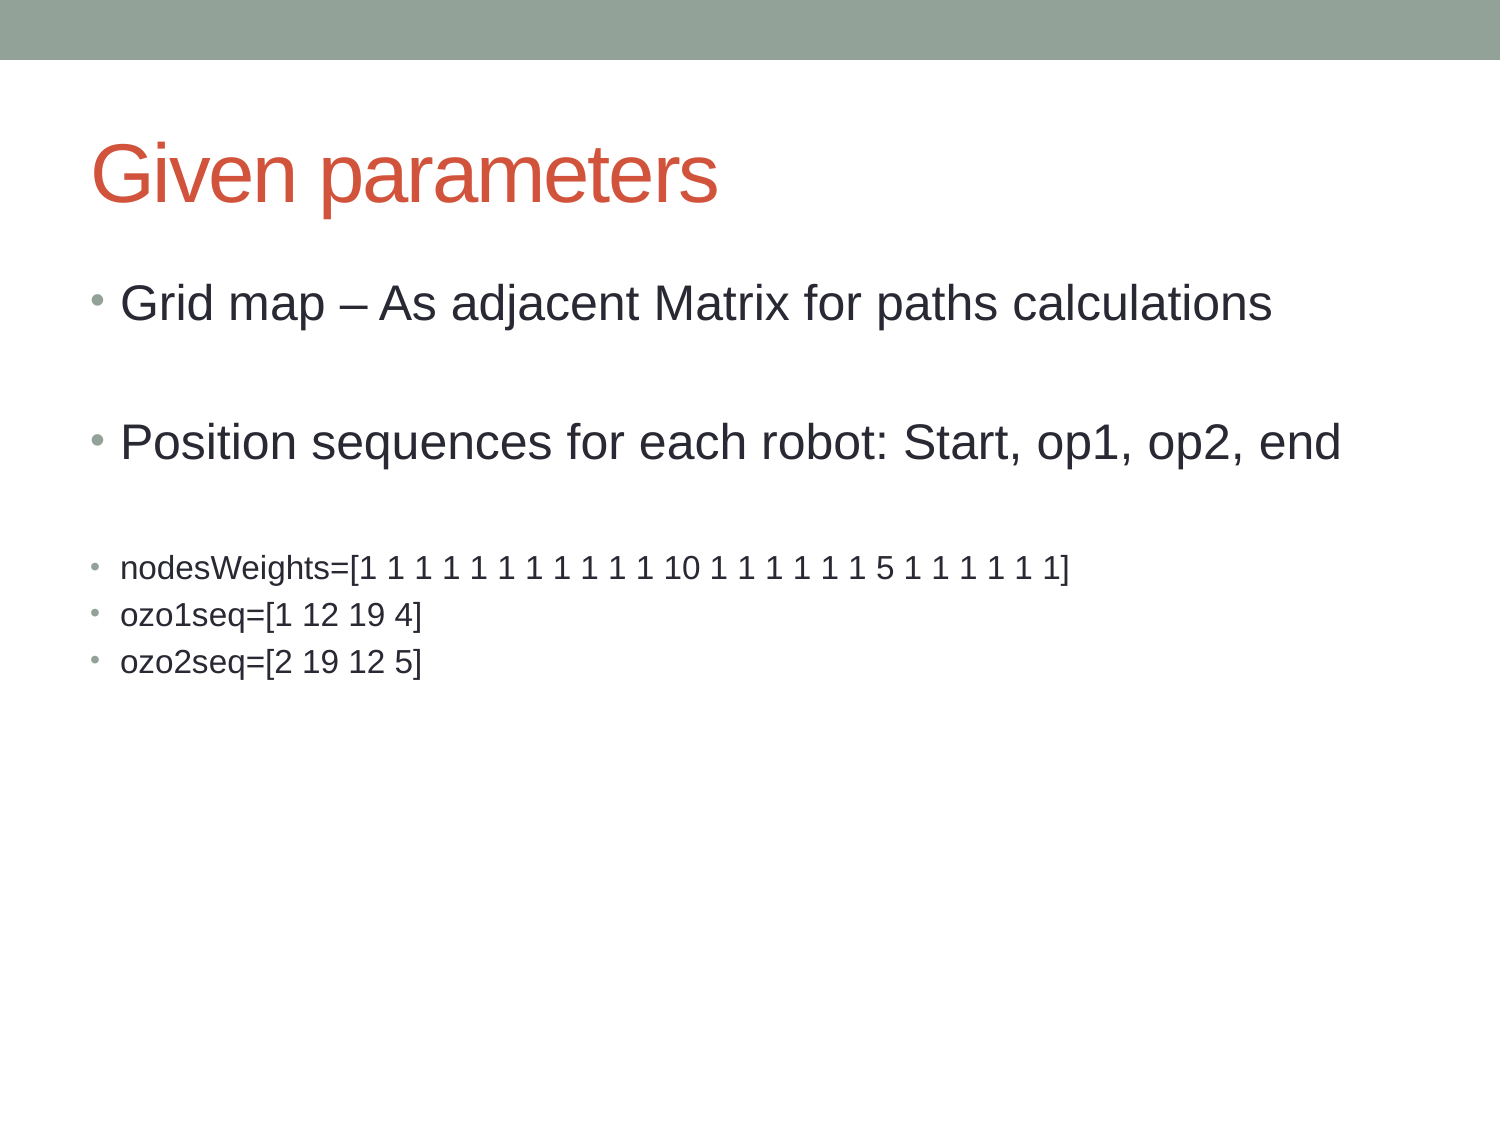

# Given parameters
Grid map – As adjacent Matrix for paths calculations

Position sequences for each robot: Start, op1, op2, end

nodesWeights=[1 1 1 1 1 1 1 1 1 1 1 10 1 1 1 1 1 1 5 1 1 1 1 1 1]
ozo1seq=[1 12 19 4]
ozo2seq=[2 19 12 5]